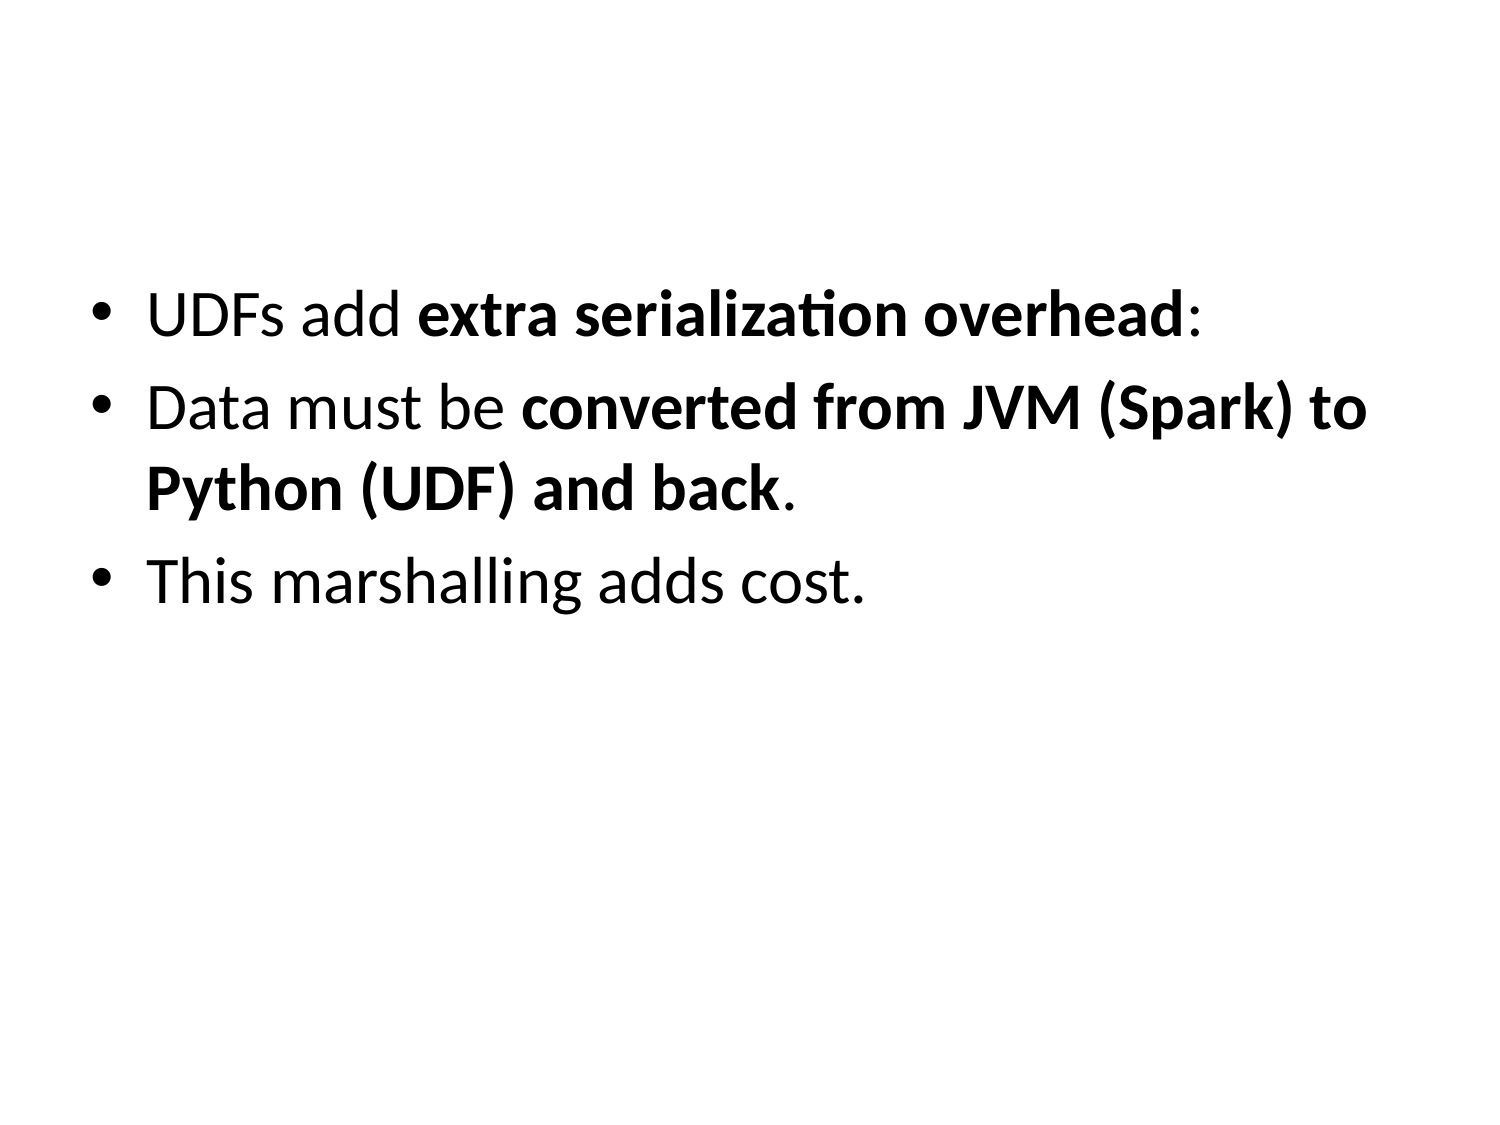

UDFs add extra serialization overhead:
Data must be converted from JVM (Spark) to Python (UDF) and back.
This marshalling adds cost.